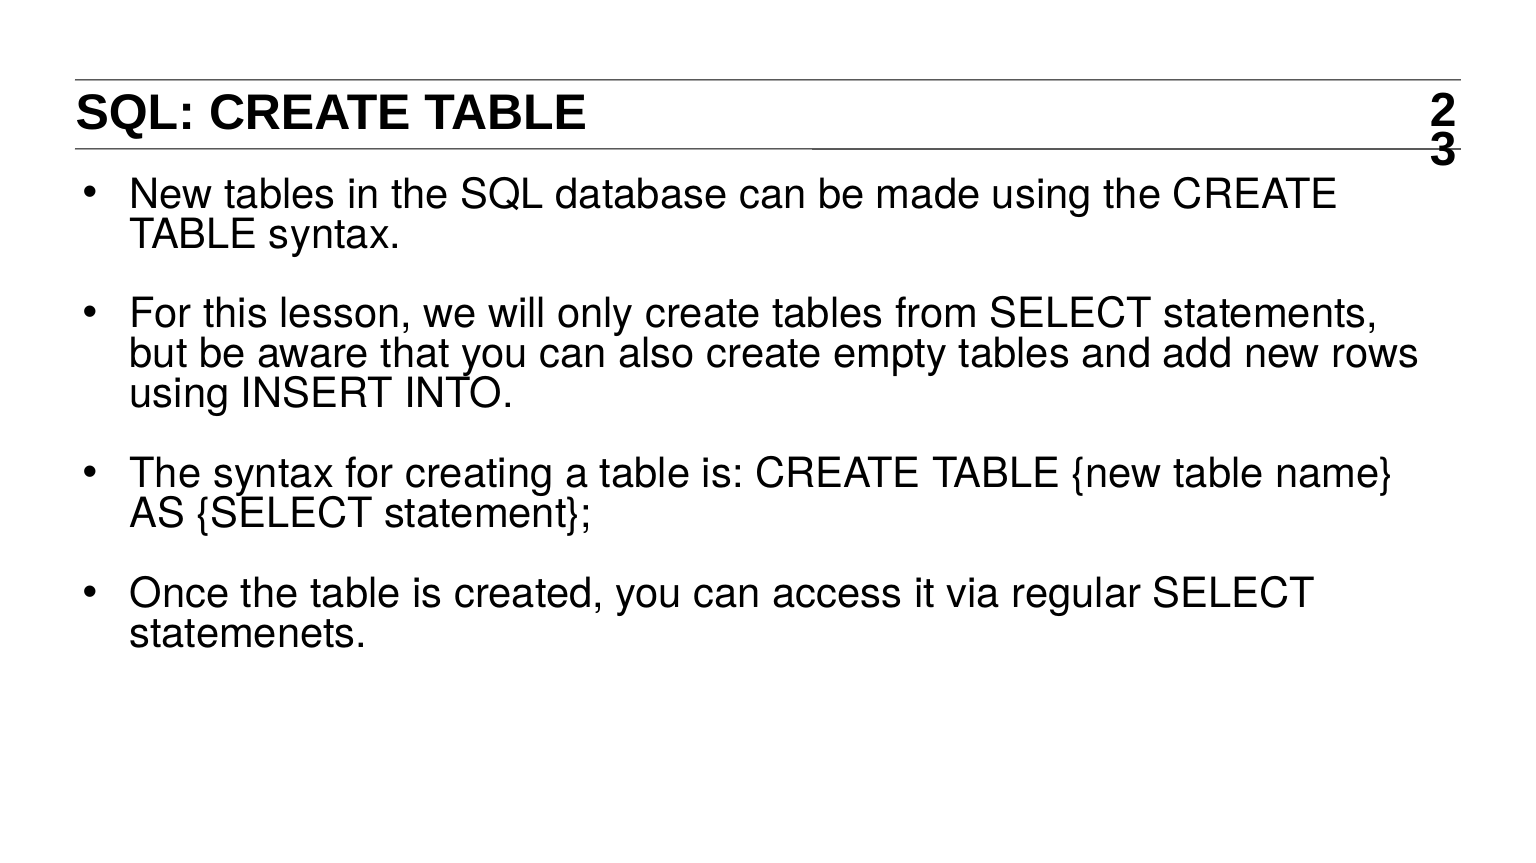

SQL: CREATE TABLE
23
New tables in the SQL database can be made using the CREATE TABLE syntax.

For this lesson, we will only create tables from SELECT statements, but be aware that you can also create empty tables and add new rows using INSERT INTO.

The syntax for creating a table is: CREATE TABLE {new table name} AS {SELECT statement};

Once the table is created, you can access it via regular SELECT statemenets.